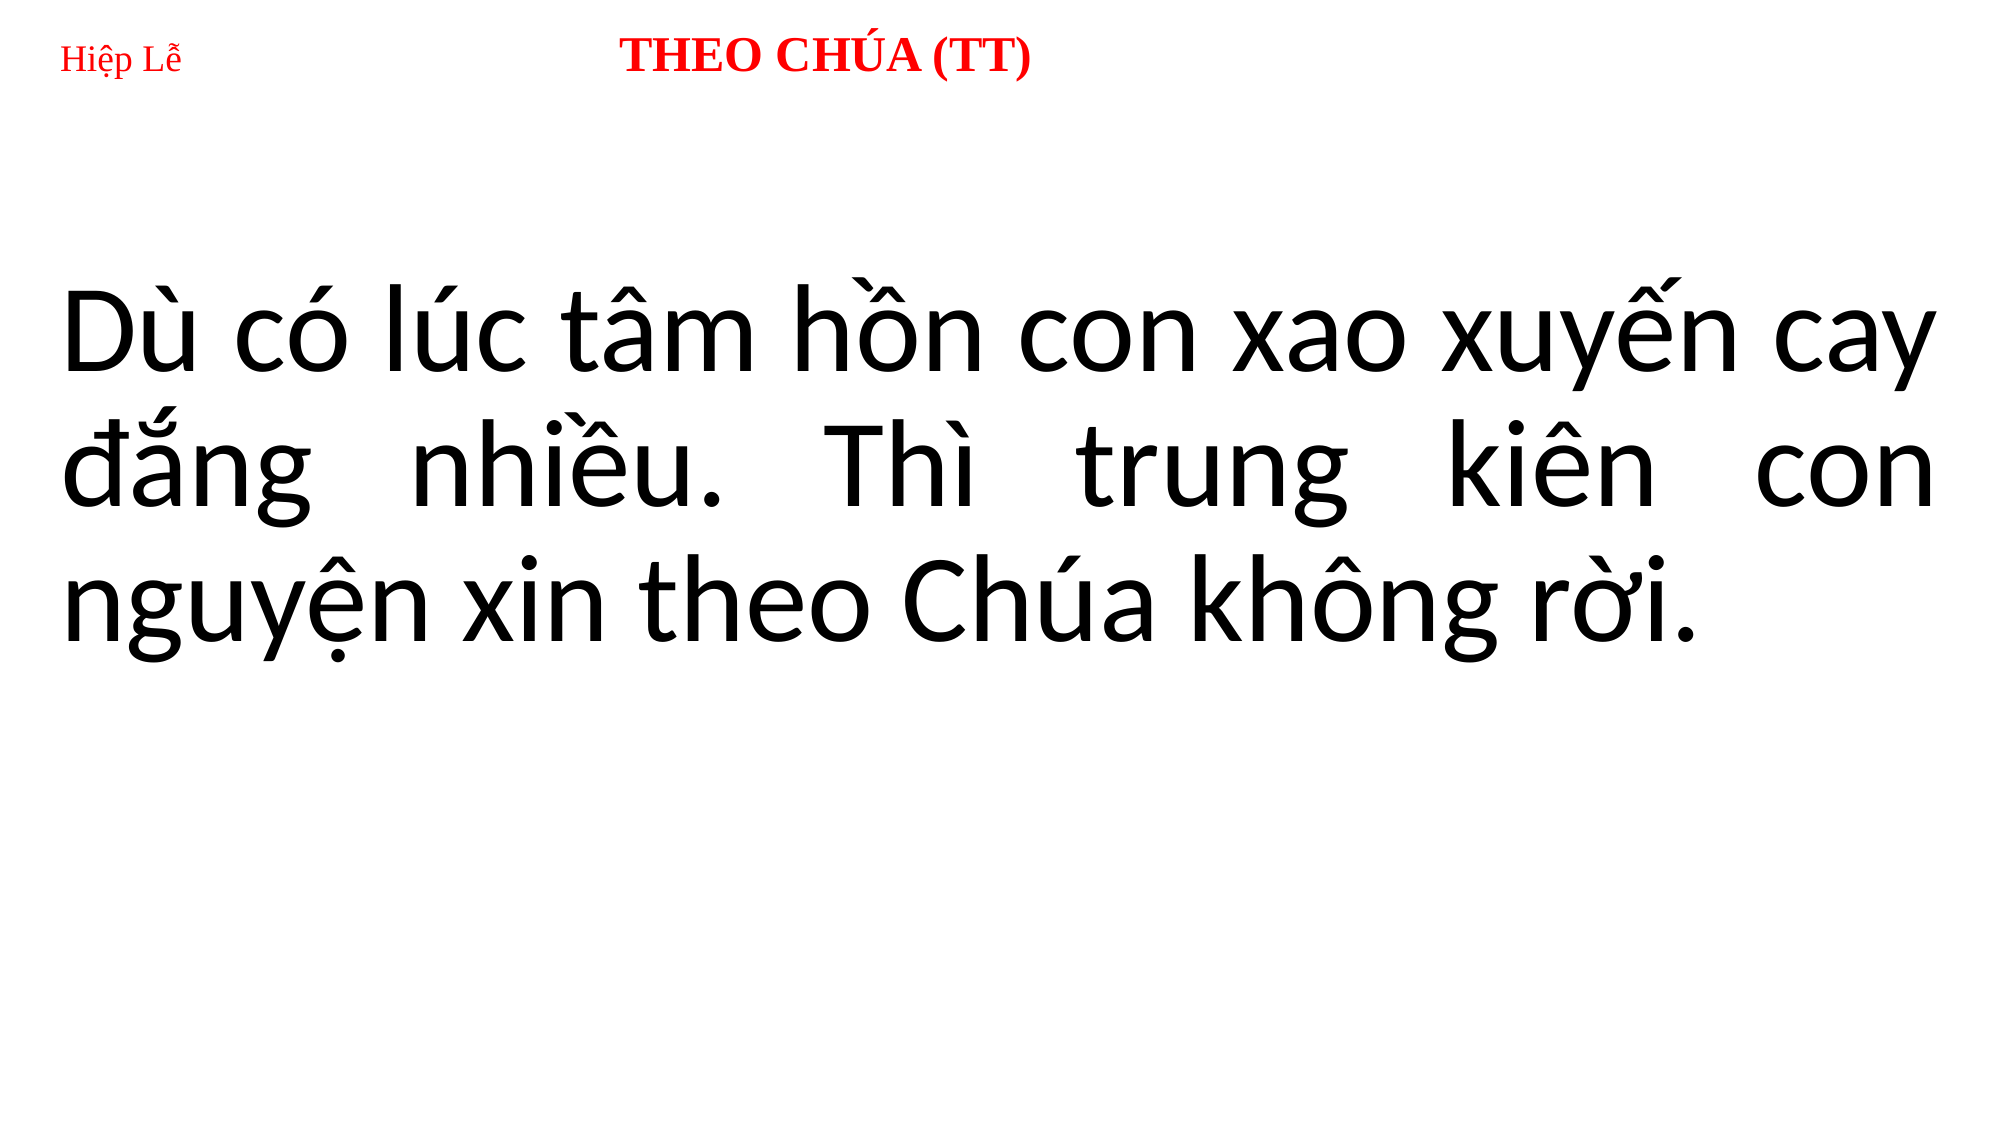

# Hiệp Lễ                                              THEO CHÚA (TT)
Dù có lúc tâm hồn con xao xuyến cay đắng nhiều. Thì trung kiên con nguyện xin theo Chúa không rời.